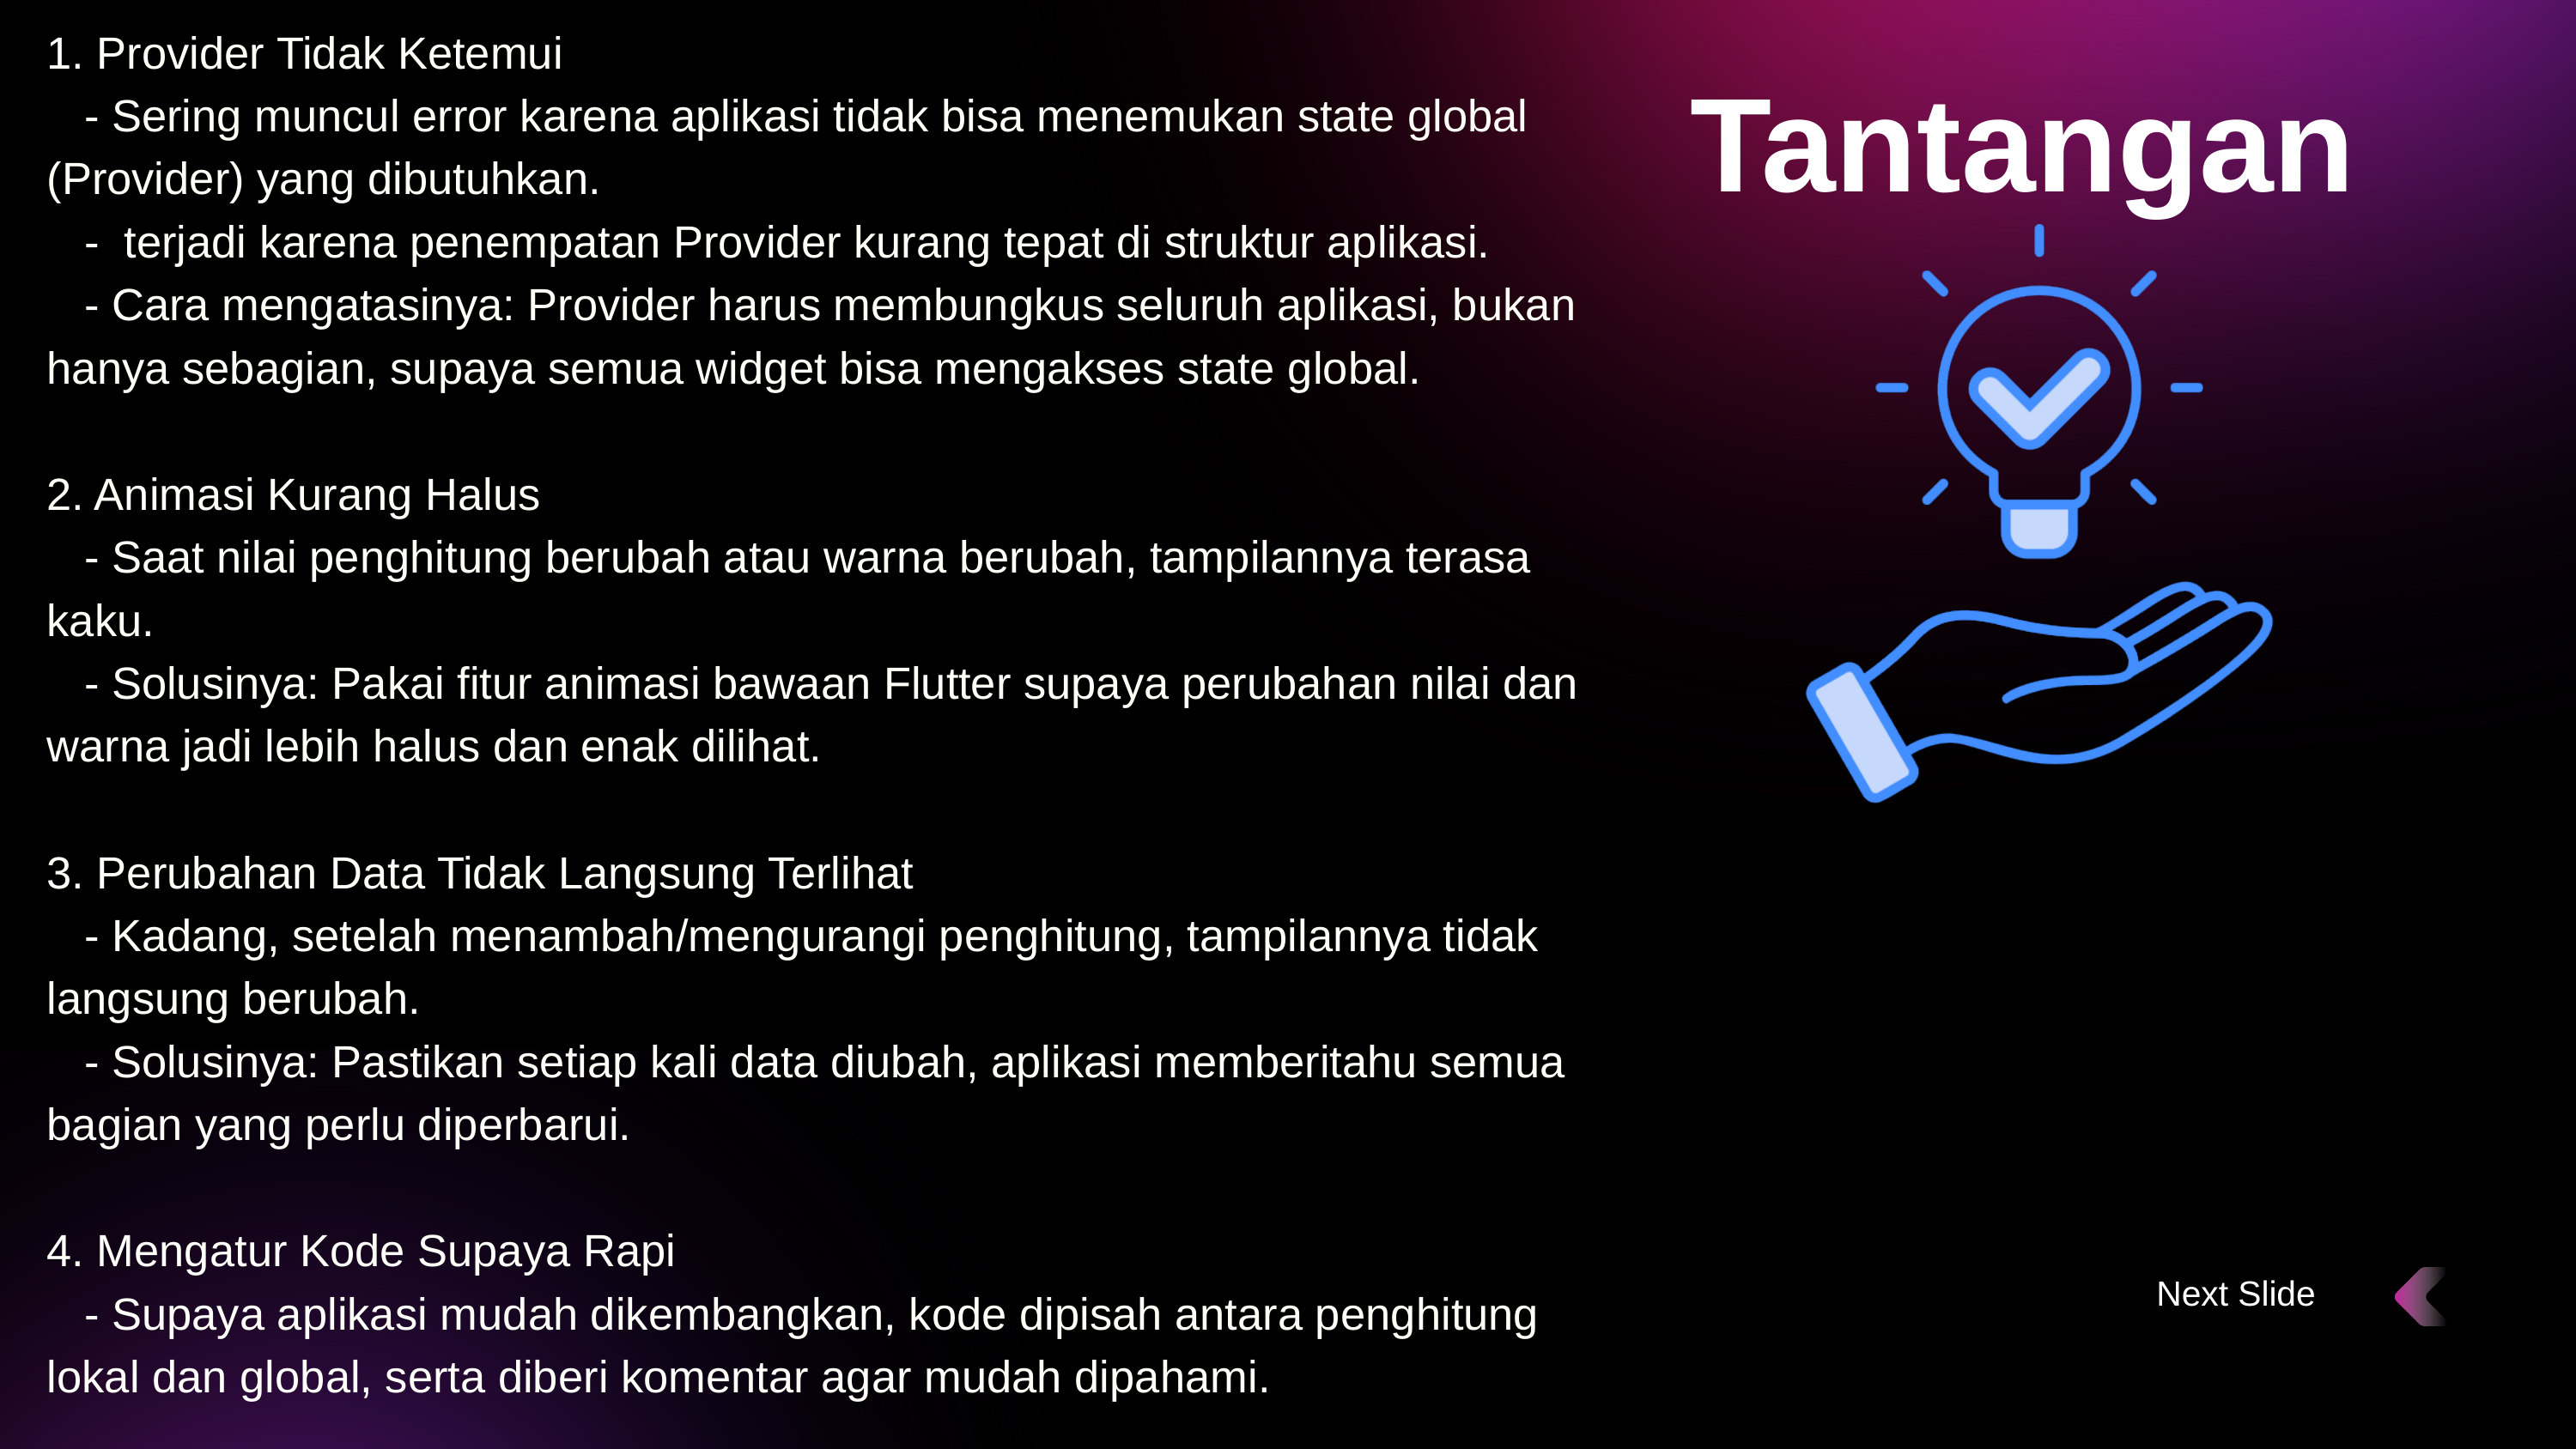

1. Provider Tidak Ketemui
   - Sering muncul error karena aplikasi tidak bisa menemukan state global (Provider) yang dibutuhkan.
   -  terjadi karena penempatan Provider kurang tepat di struktur aplikasi.
   - Cara mengatasinya: Provider harus membungkus seluruh aplikasi, bukan hanya sebagian, supaya semua widget bisa mengakses state global.

2. Animasi Kurang Halus
   - Saat nilai penghitung berubah atau warna berubah, tampilannya terasa kaku.
   - Solusinya: Pakai fitur animasi bawaan Flutter supaya perubahan nilai dan warna jadi lebih halus dan enak dilihat.

3. Perubahan Data Tidak Langsung Terlihat
   - Kadang, setelah menambah/mengurangi penghitung, tampilannya tidak langsung berubah.
   - Solusinya: Pastikan setiap kali data diubah, aplikasi memberitahu semua bagian yang perlu diperbarui.

4. Mengatur Kode Supaya Rapi
   - Supaya aplikasi mudah dikembangkan, kode dipisah antara penghitung lokal dan global, serta diberi komentar agar mudah dipahami.

Tantangan

Next Slide